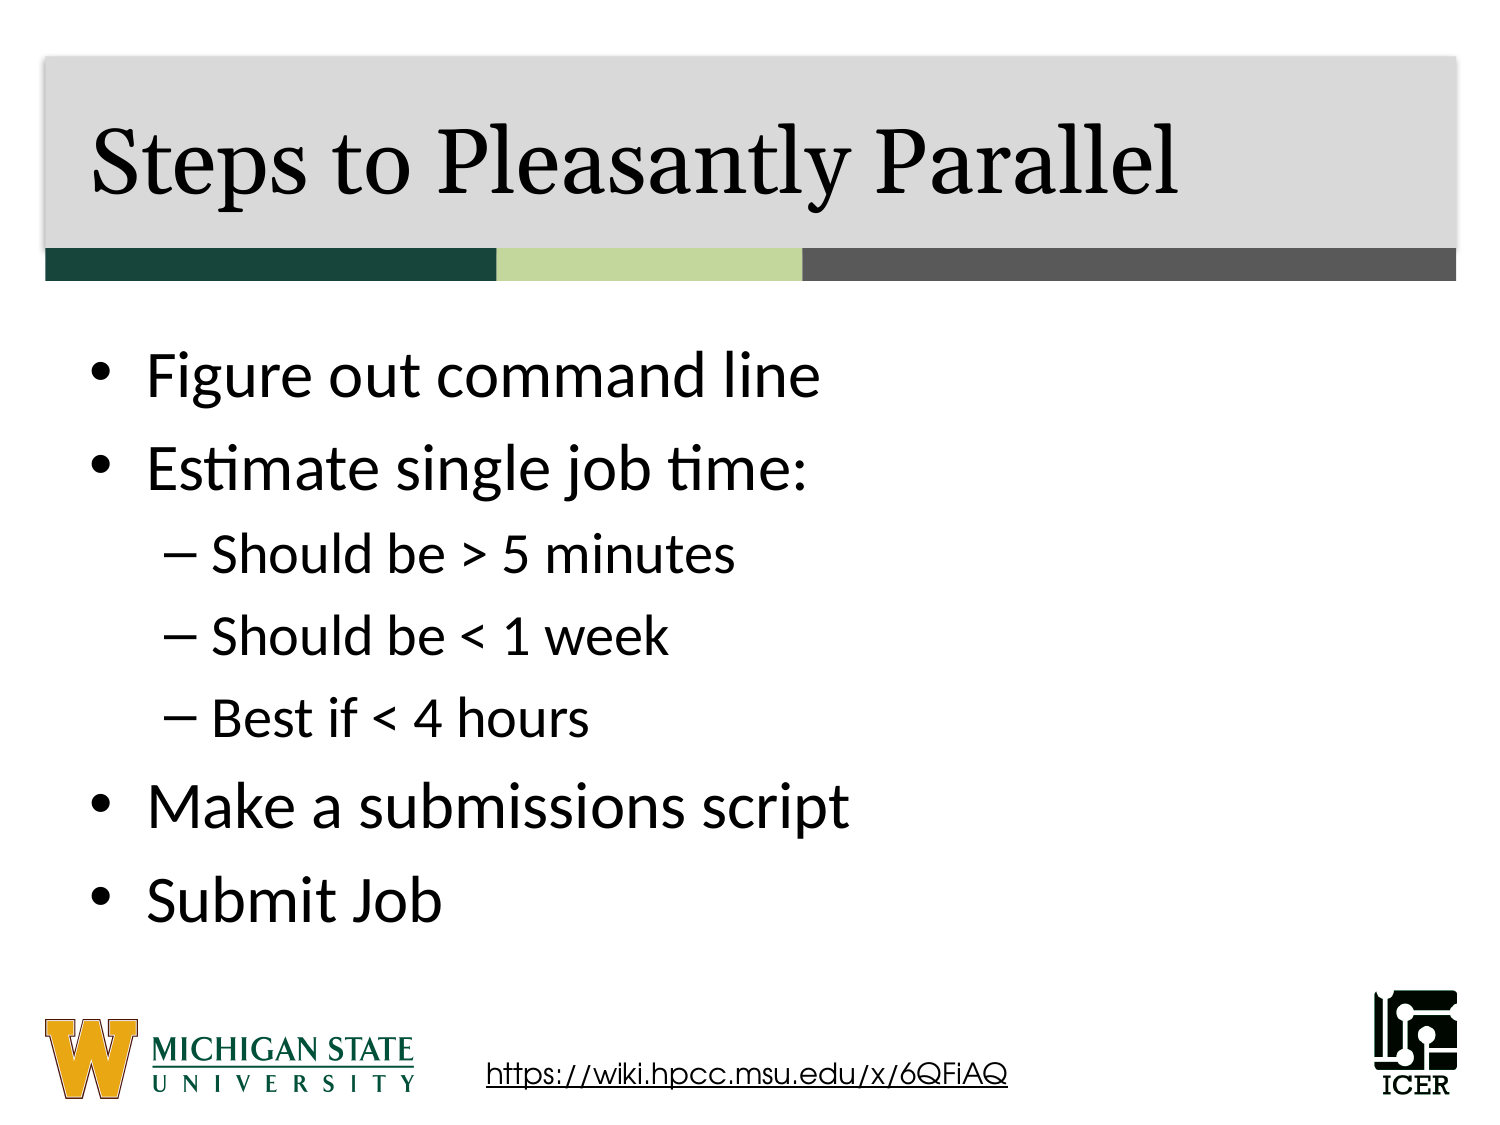

# Steps to Pleasantly Parallel
Figure out command line
Estimate single job time:
Should be > 5 minutes
Should be < 1 week
Best if < 4 hours
Make a submissions script
Submit Job